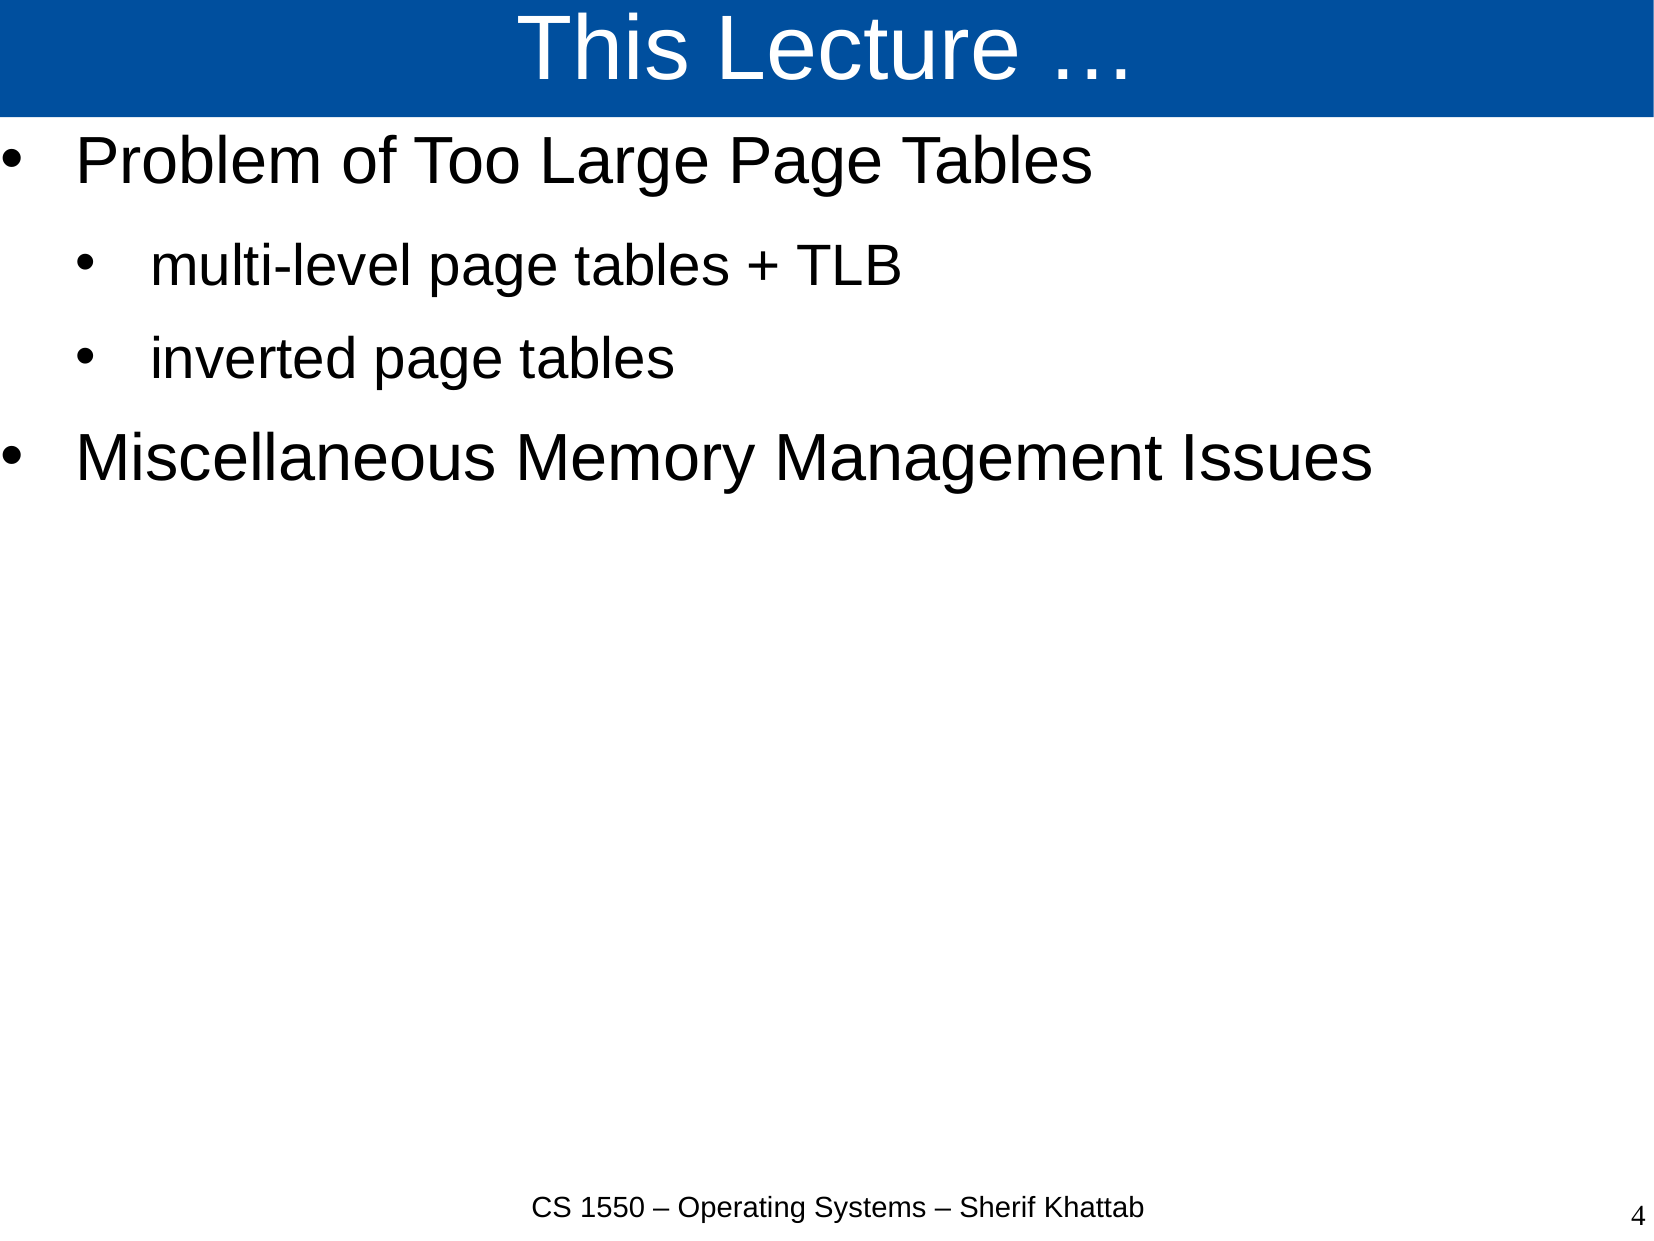

# This Lecture …
Problem of Too Large Page Tables
multi-level page tables + TLB
inverted page tables
Miscellaneous Memory Management Issues
CS 1550 – Operating Systems – Sherif Khattab
4